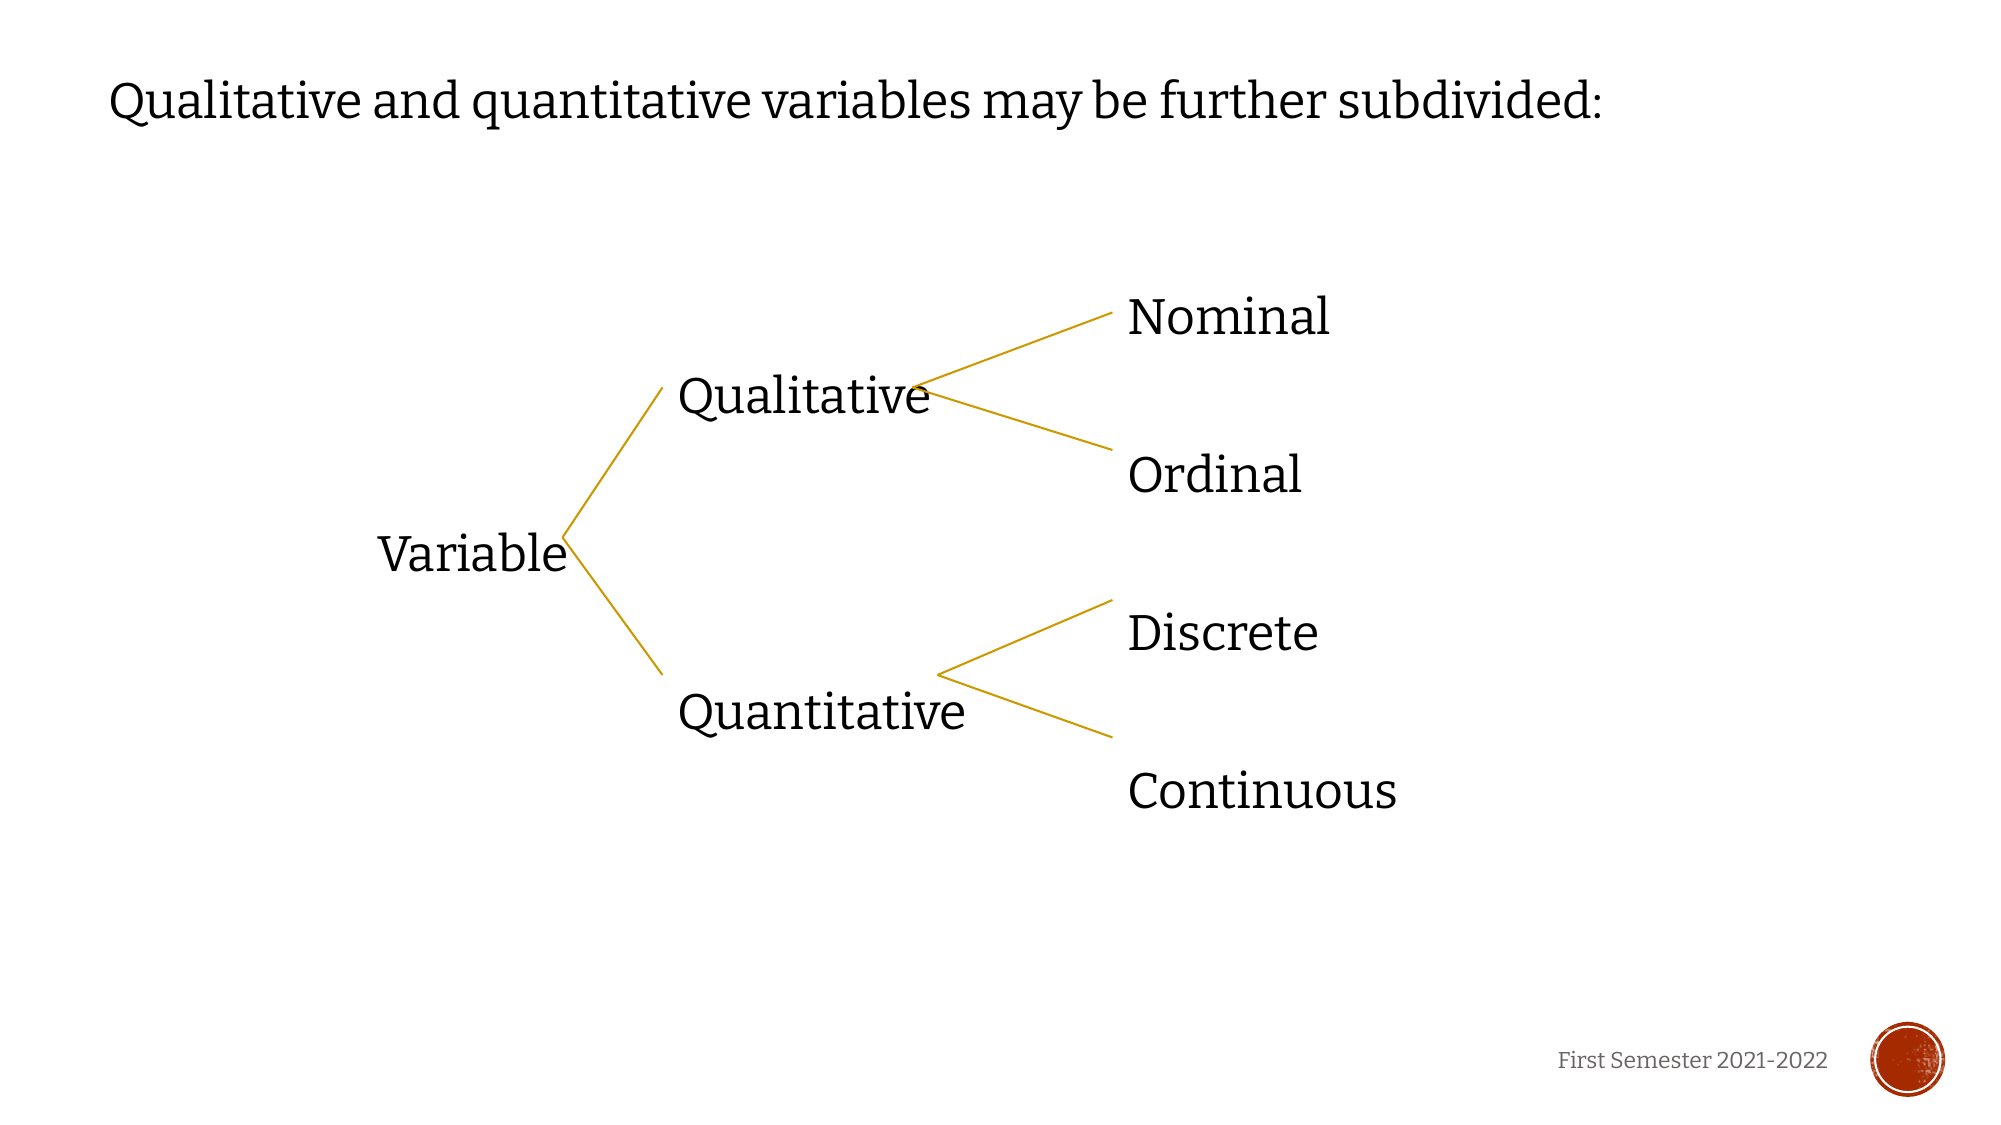

Qualitative and quantitative variables may be further subdivided:

					Nominal
		Qualitative
					Ordinal
Variable
					Discrete
		Quantitative
					Continuous

First Semester 2021-2022